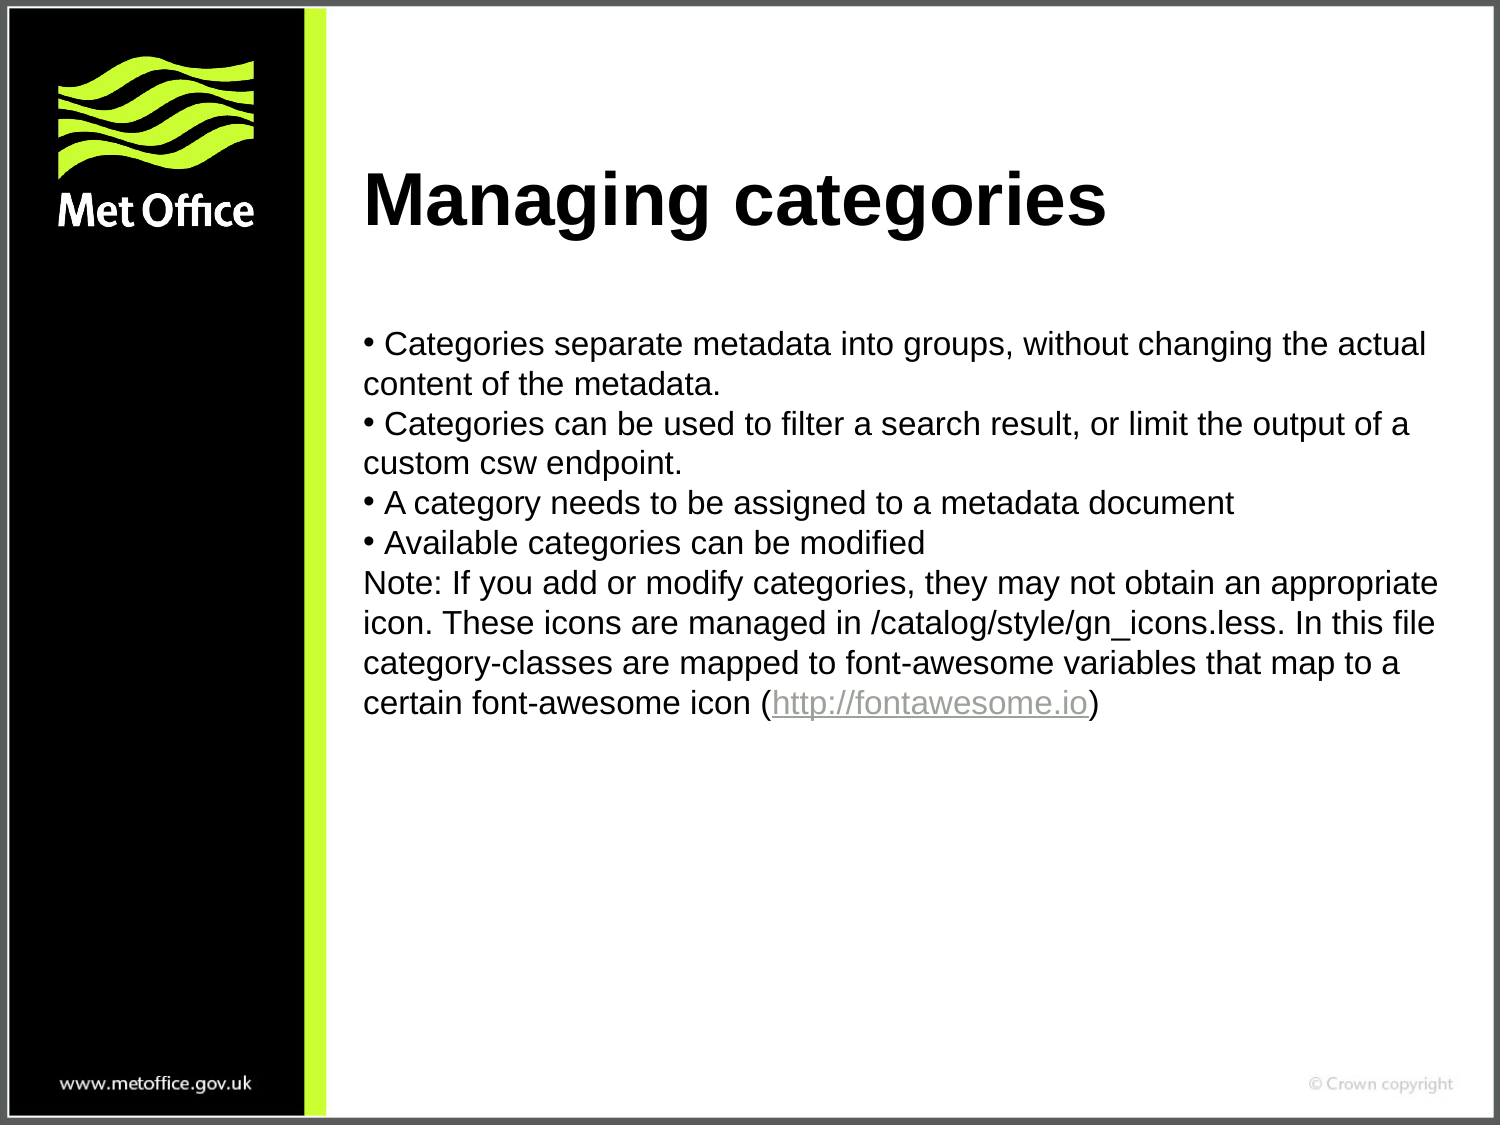

# Managing categories
 Categories separate metadata into groups, without changing the actual content of the metadata.
 Categories can be used to filter a search result, or limit the output of a custom csw endpoint.
 A category needs to be assigned to a metadata document
 Available categories can be modified
Note: If you add or modify categories, they may not obtain an appropriate icon. These icons are managed in /catalog/style/gn_icons.less. In this file category-classes are mapped to font-awesome variables that map to a certain font-awesome icon (http://fontawesome.io)